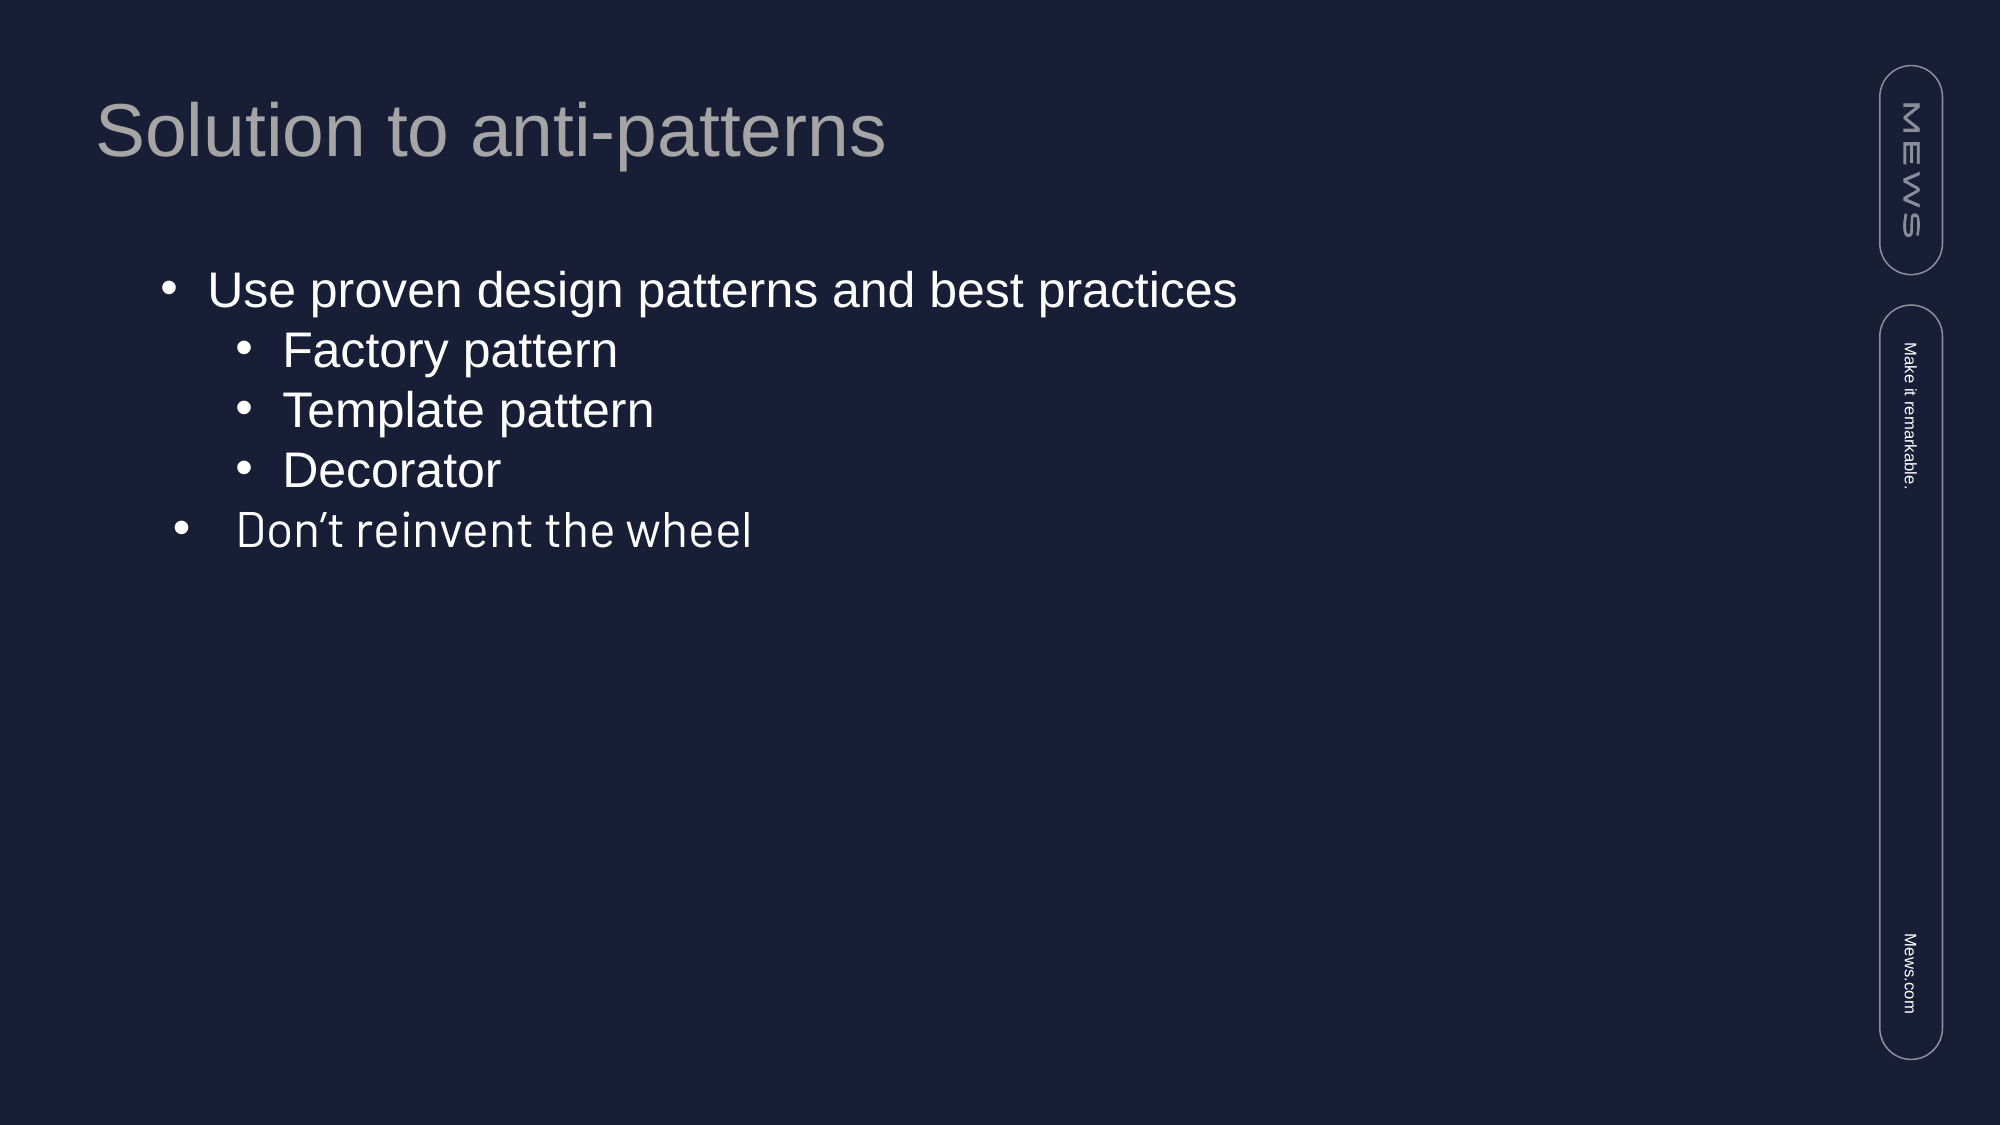

Solution to anti-patterns
Use proven design patterns and best practices
Factory pattern
Template pattern
Decorator
Don’t reinvent the wheel